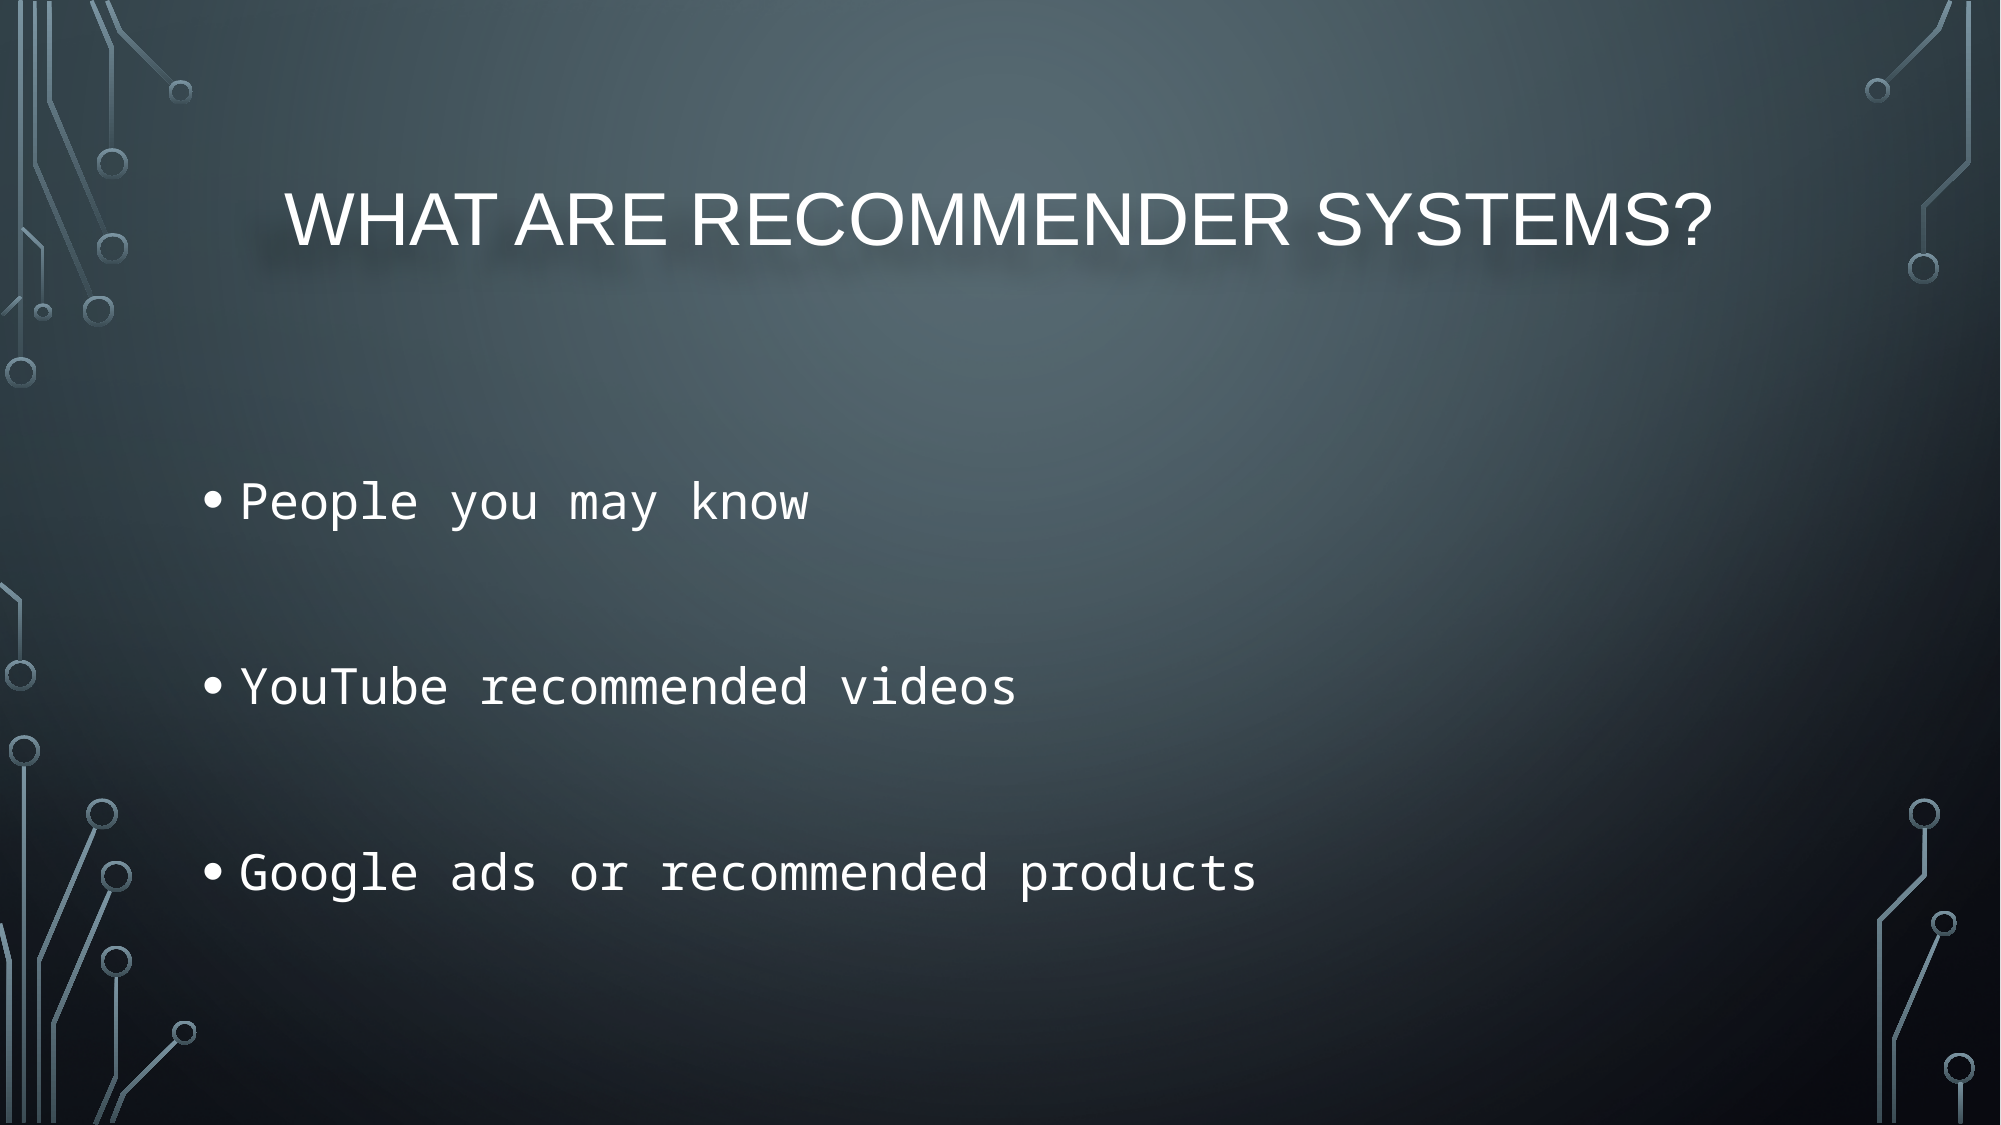

What are recommender systems?

People you may know

YouTube recommended videos

Google ads or recommended products